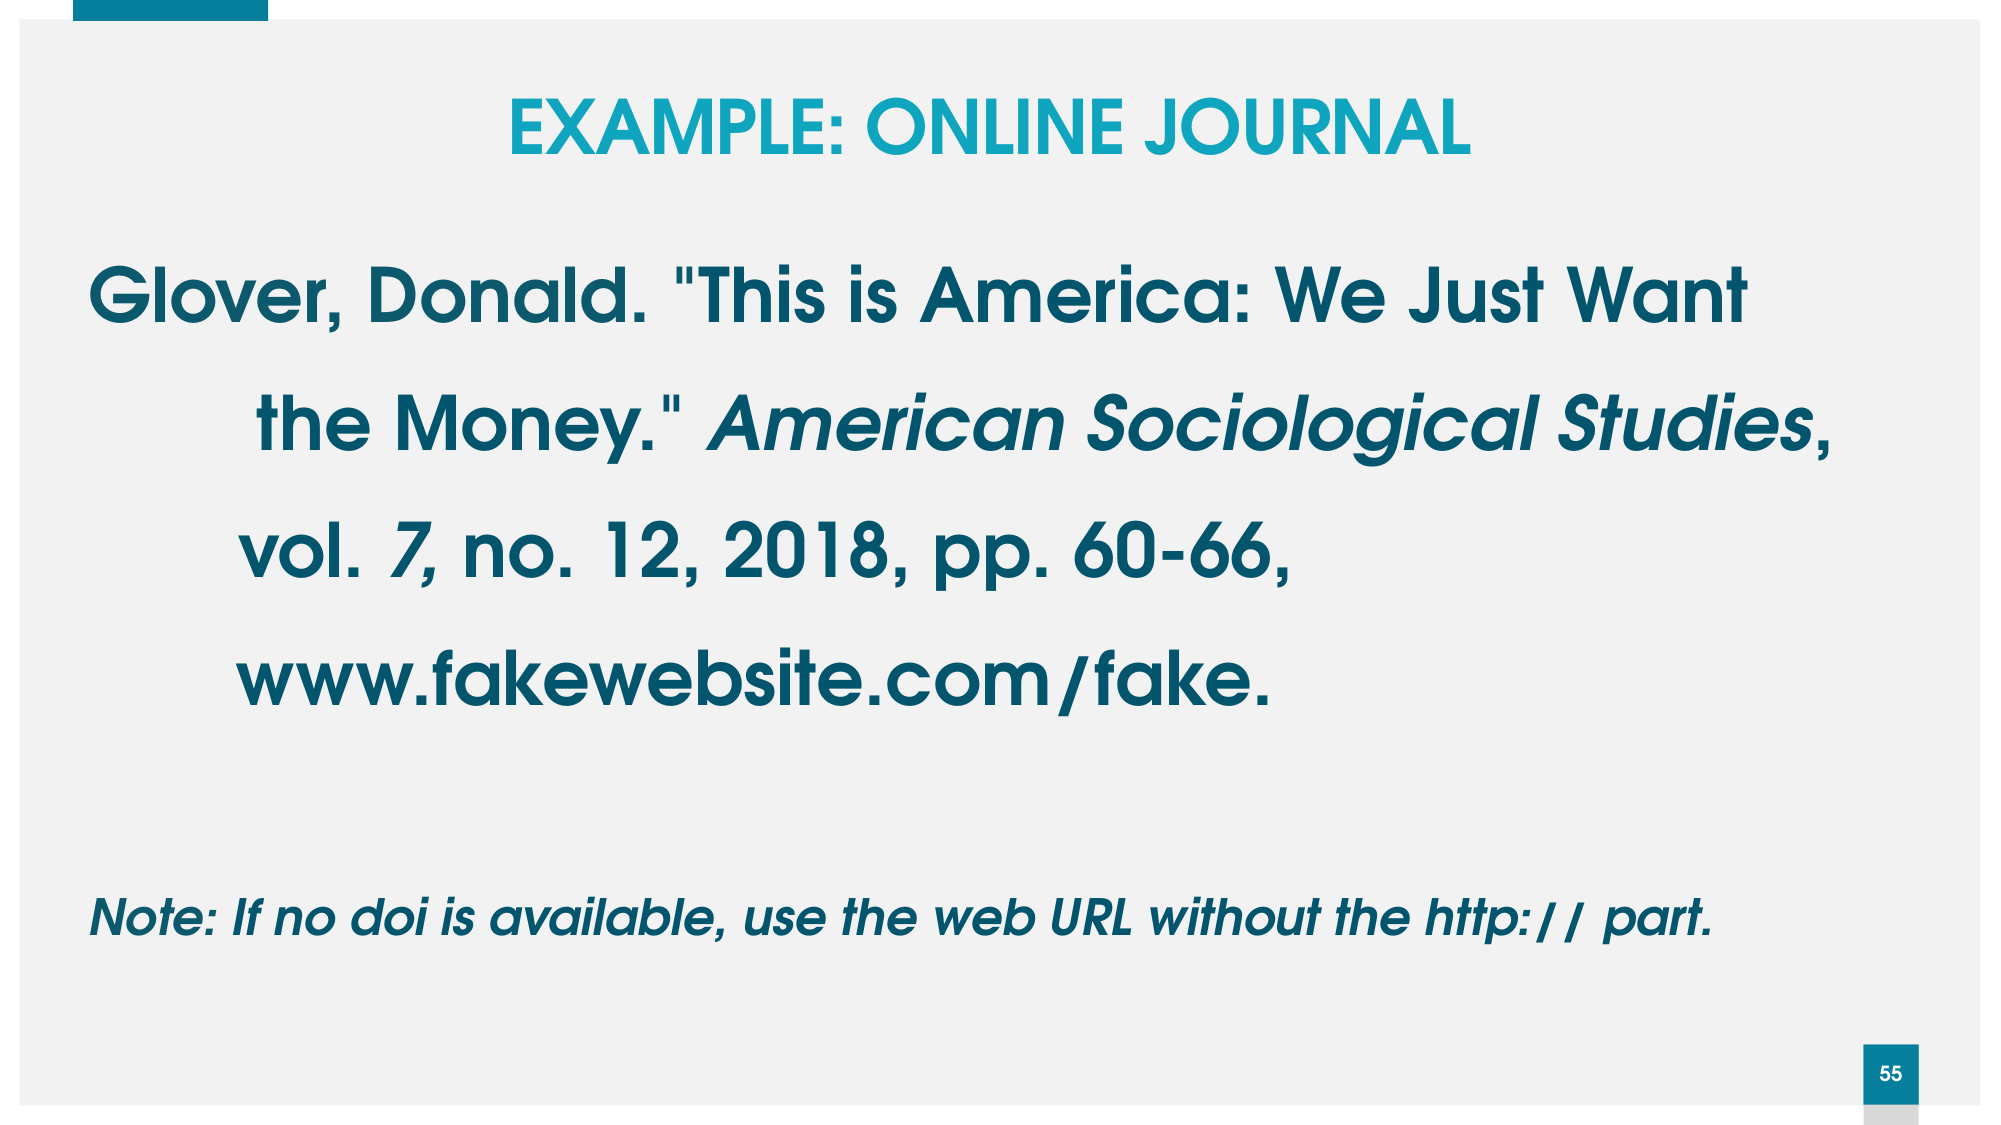

# EXAMPLE: ONLINE JOURNAL
Glover, Donald. "This is America: We Just Want
        the Money." American Sociological Studies,
	vol. 7, no. 12, 2018, pp. 60-66,
       www.fakewebsite.com/fake.

Note: If no doi is available, use the web URL without the http:// part.